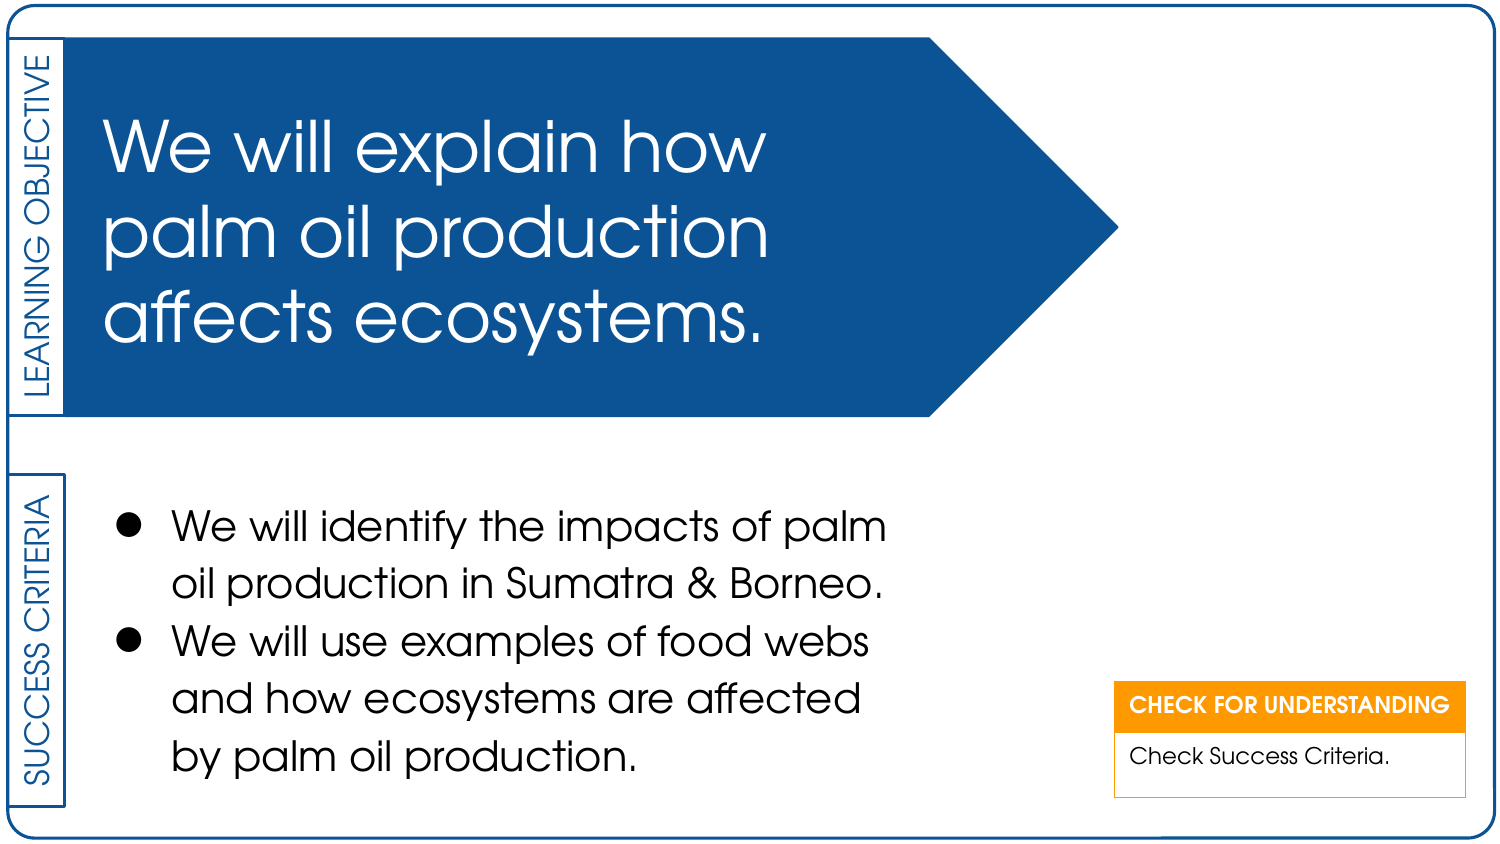

# We will explain how palm oil production affects ecosystems.
We will identify the impacts of palm oil production in Sumatra & Borneo.
We will use examples of food webs and how ecosystems are affected by palm oil production.
| CHECK FOR UNDERSTANDING |
| --- |
| Check Success Criteria. |